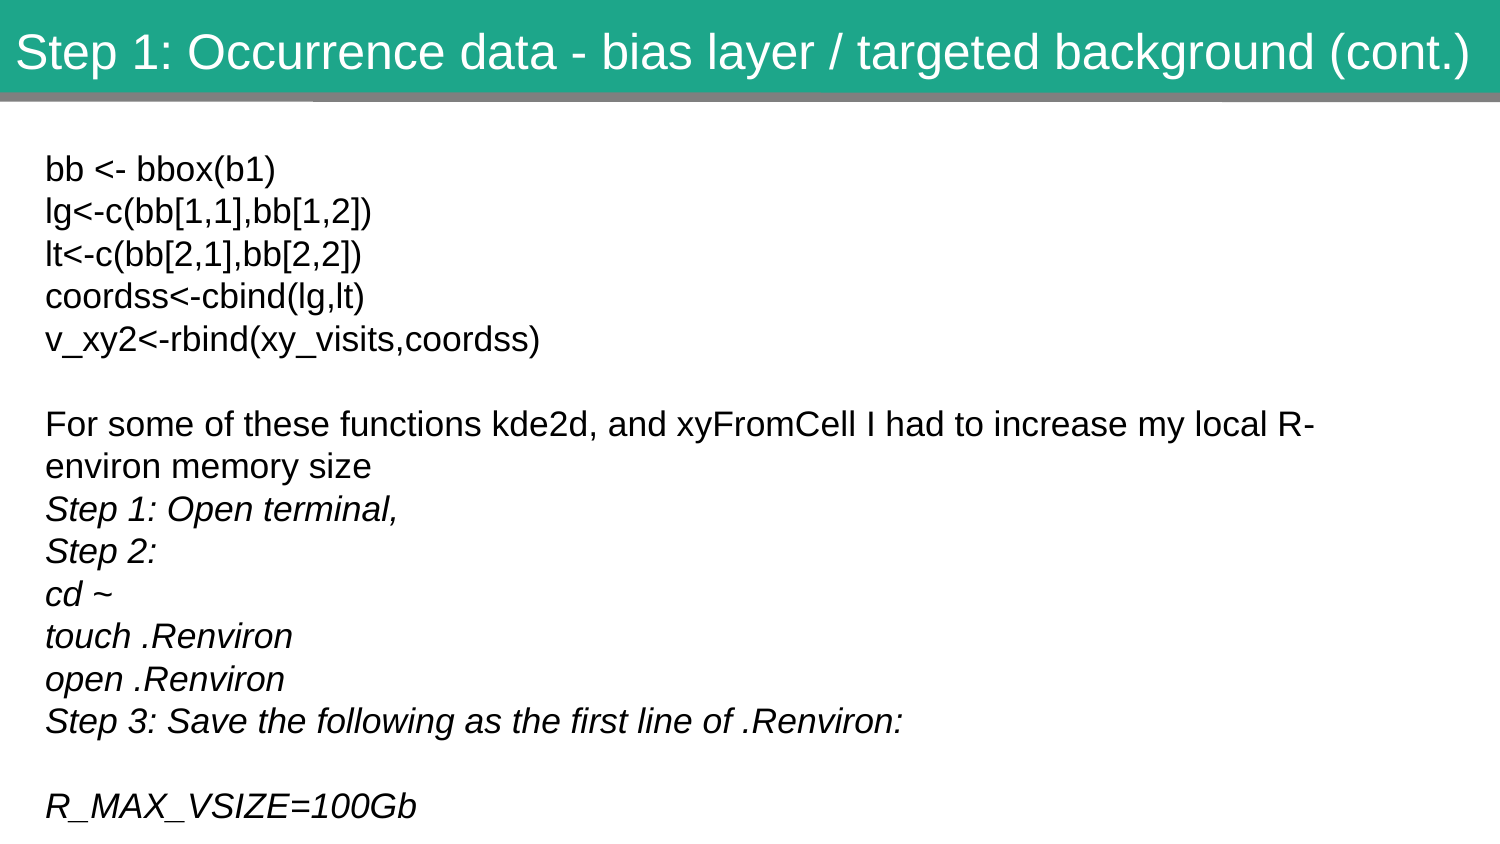

Step 1: Occurrence data - bias layer / targeted background (cont.)
bb <- bbox(b1)
lg<-c(bb[1,1],bb[1,2])
lt<-c(bb[2,1],bb[2,2])
coordss<-cbind(lg,lt)
v_xy2<-rbind(xy_visits,coordss)

For some of these functions kde2d, and xyFromCell I had to increase my local R-environ memory size
Step 1: Open terminal,
Step 2:
cd ~
touch .Renviron
open .Renviron
Step 3: Save the following as the first line of .Renviron:

R_MAX_VSIZE=100Gb